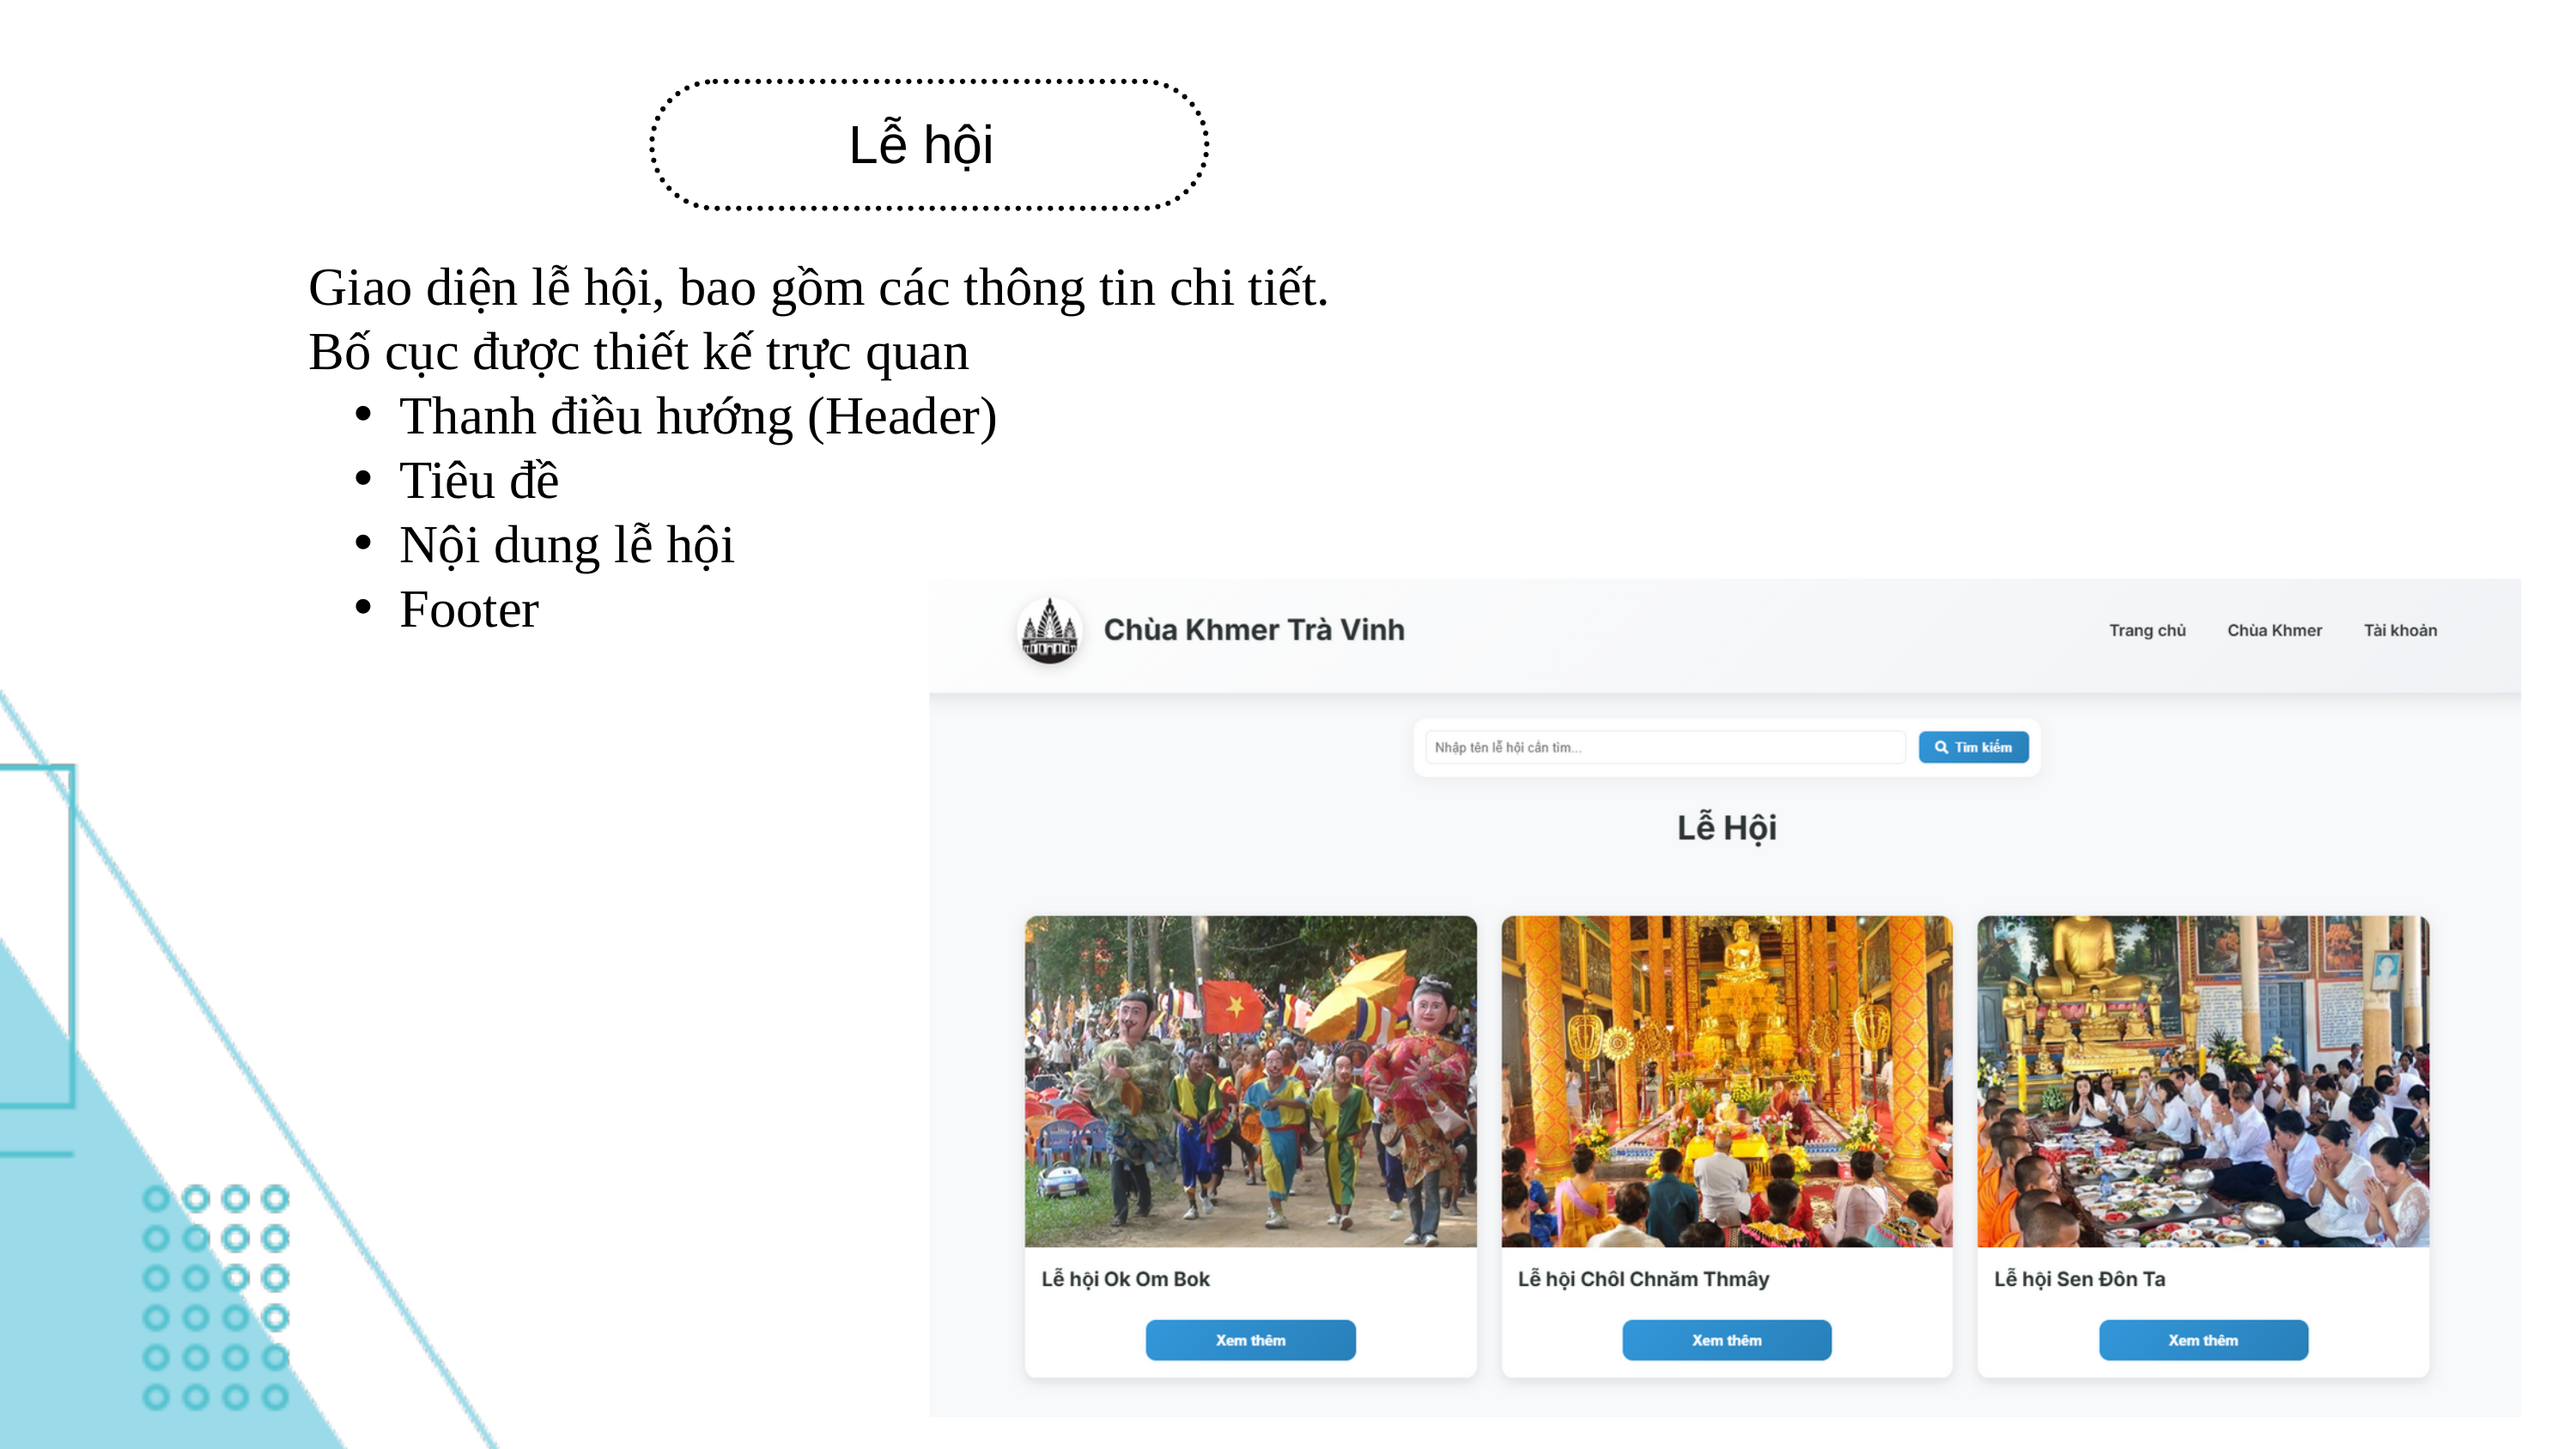

Lễ hội
Giao diện lễ hội, bao gồm các thông tin chi tiết.
Bố cục được thiết kế trực quan
Thanh điều hướng (Header)
Tiêu đề
Nội dung lễ hội
Footer